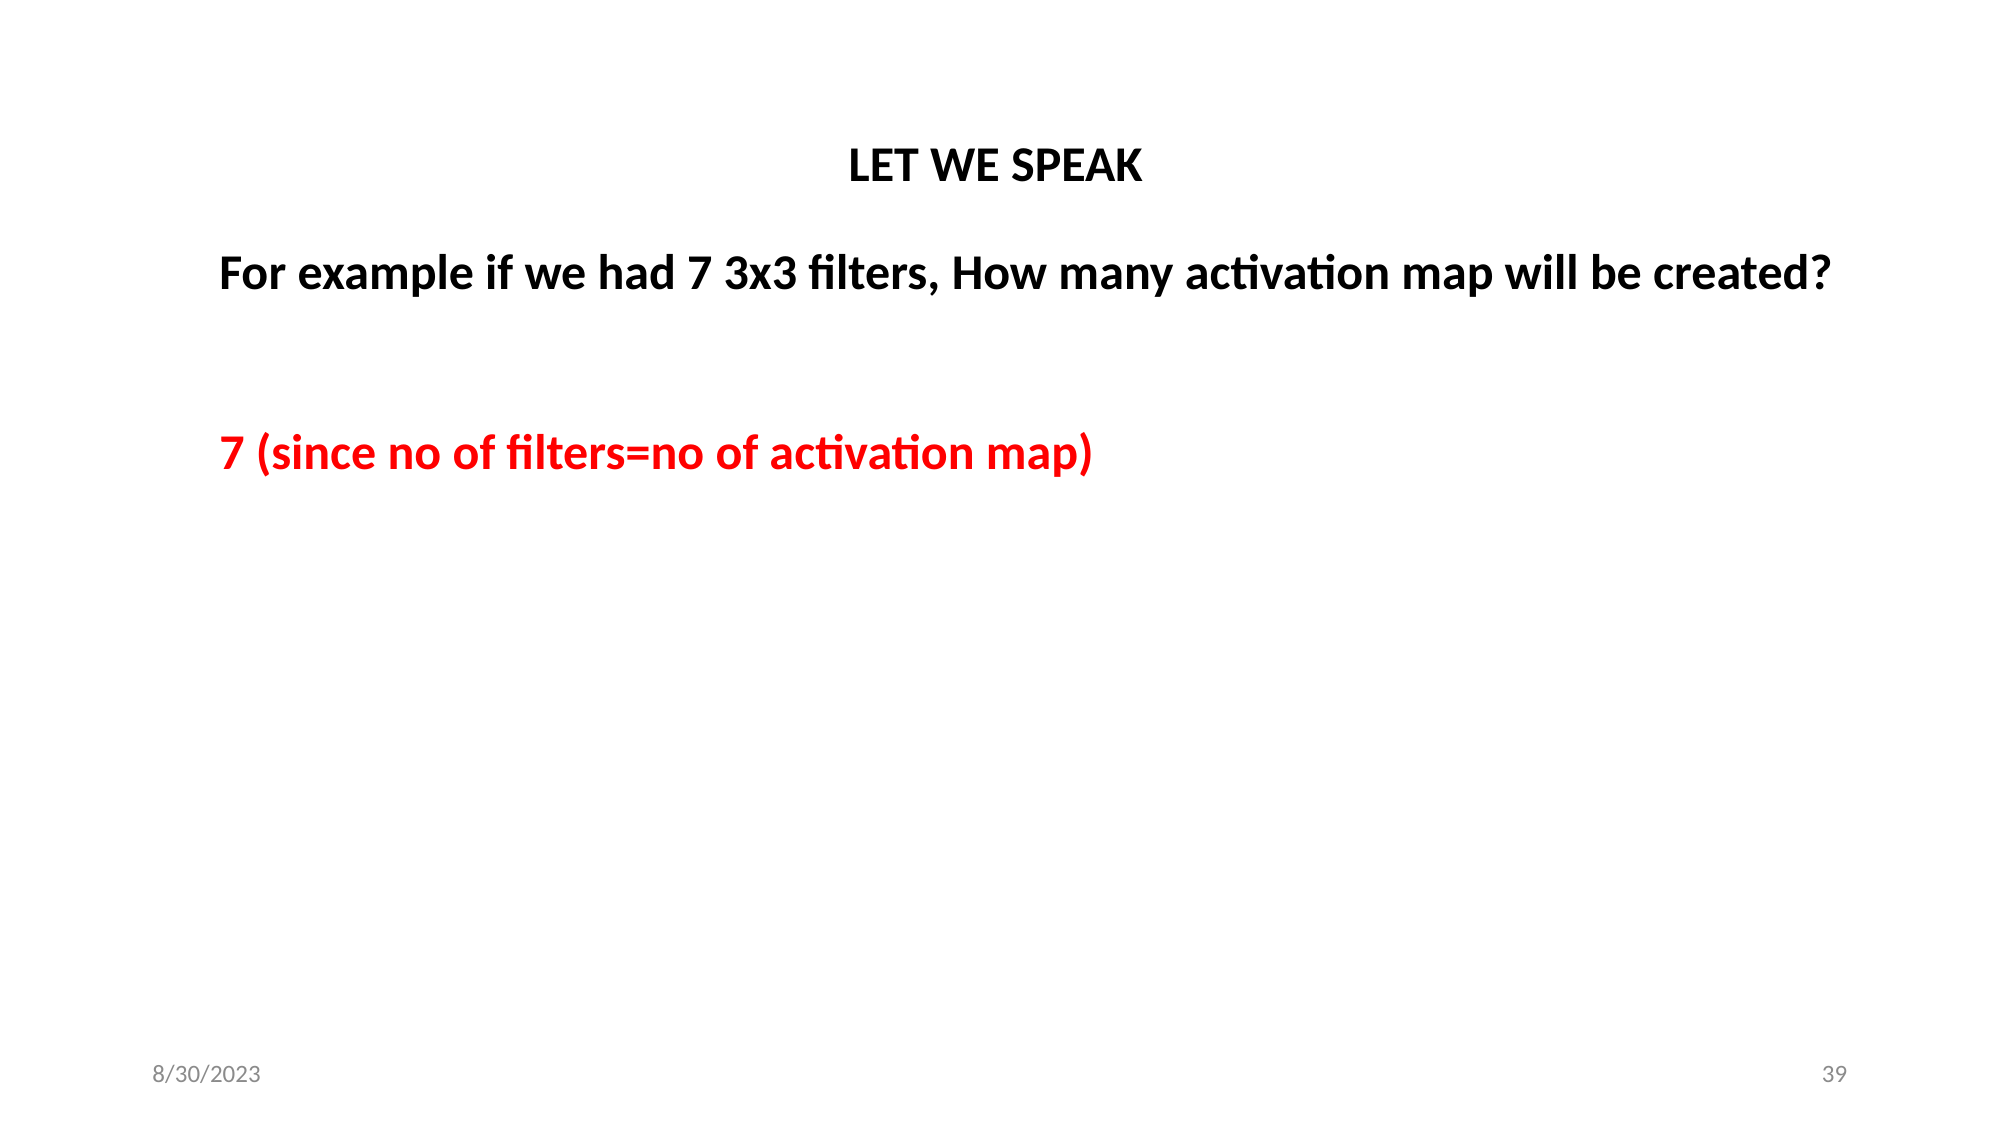

LET WE SPEAK
For example if we had 7 3x3 filters, How many activation map will be created?

7 (since no of filters=no of activation map)
8/30/2023
39